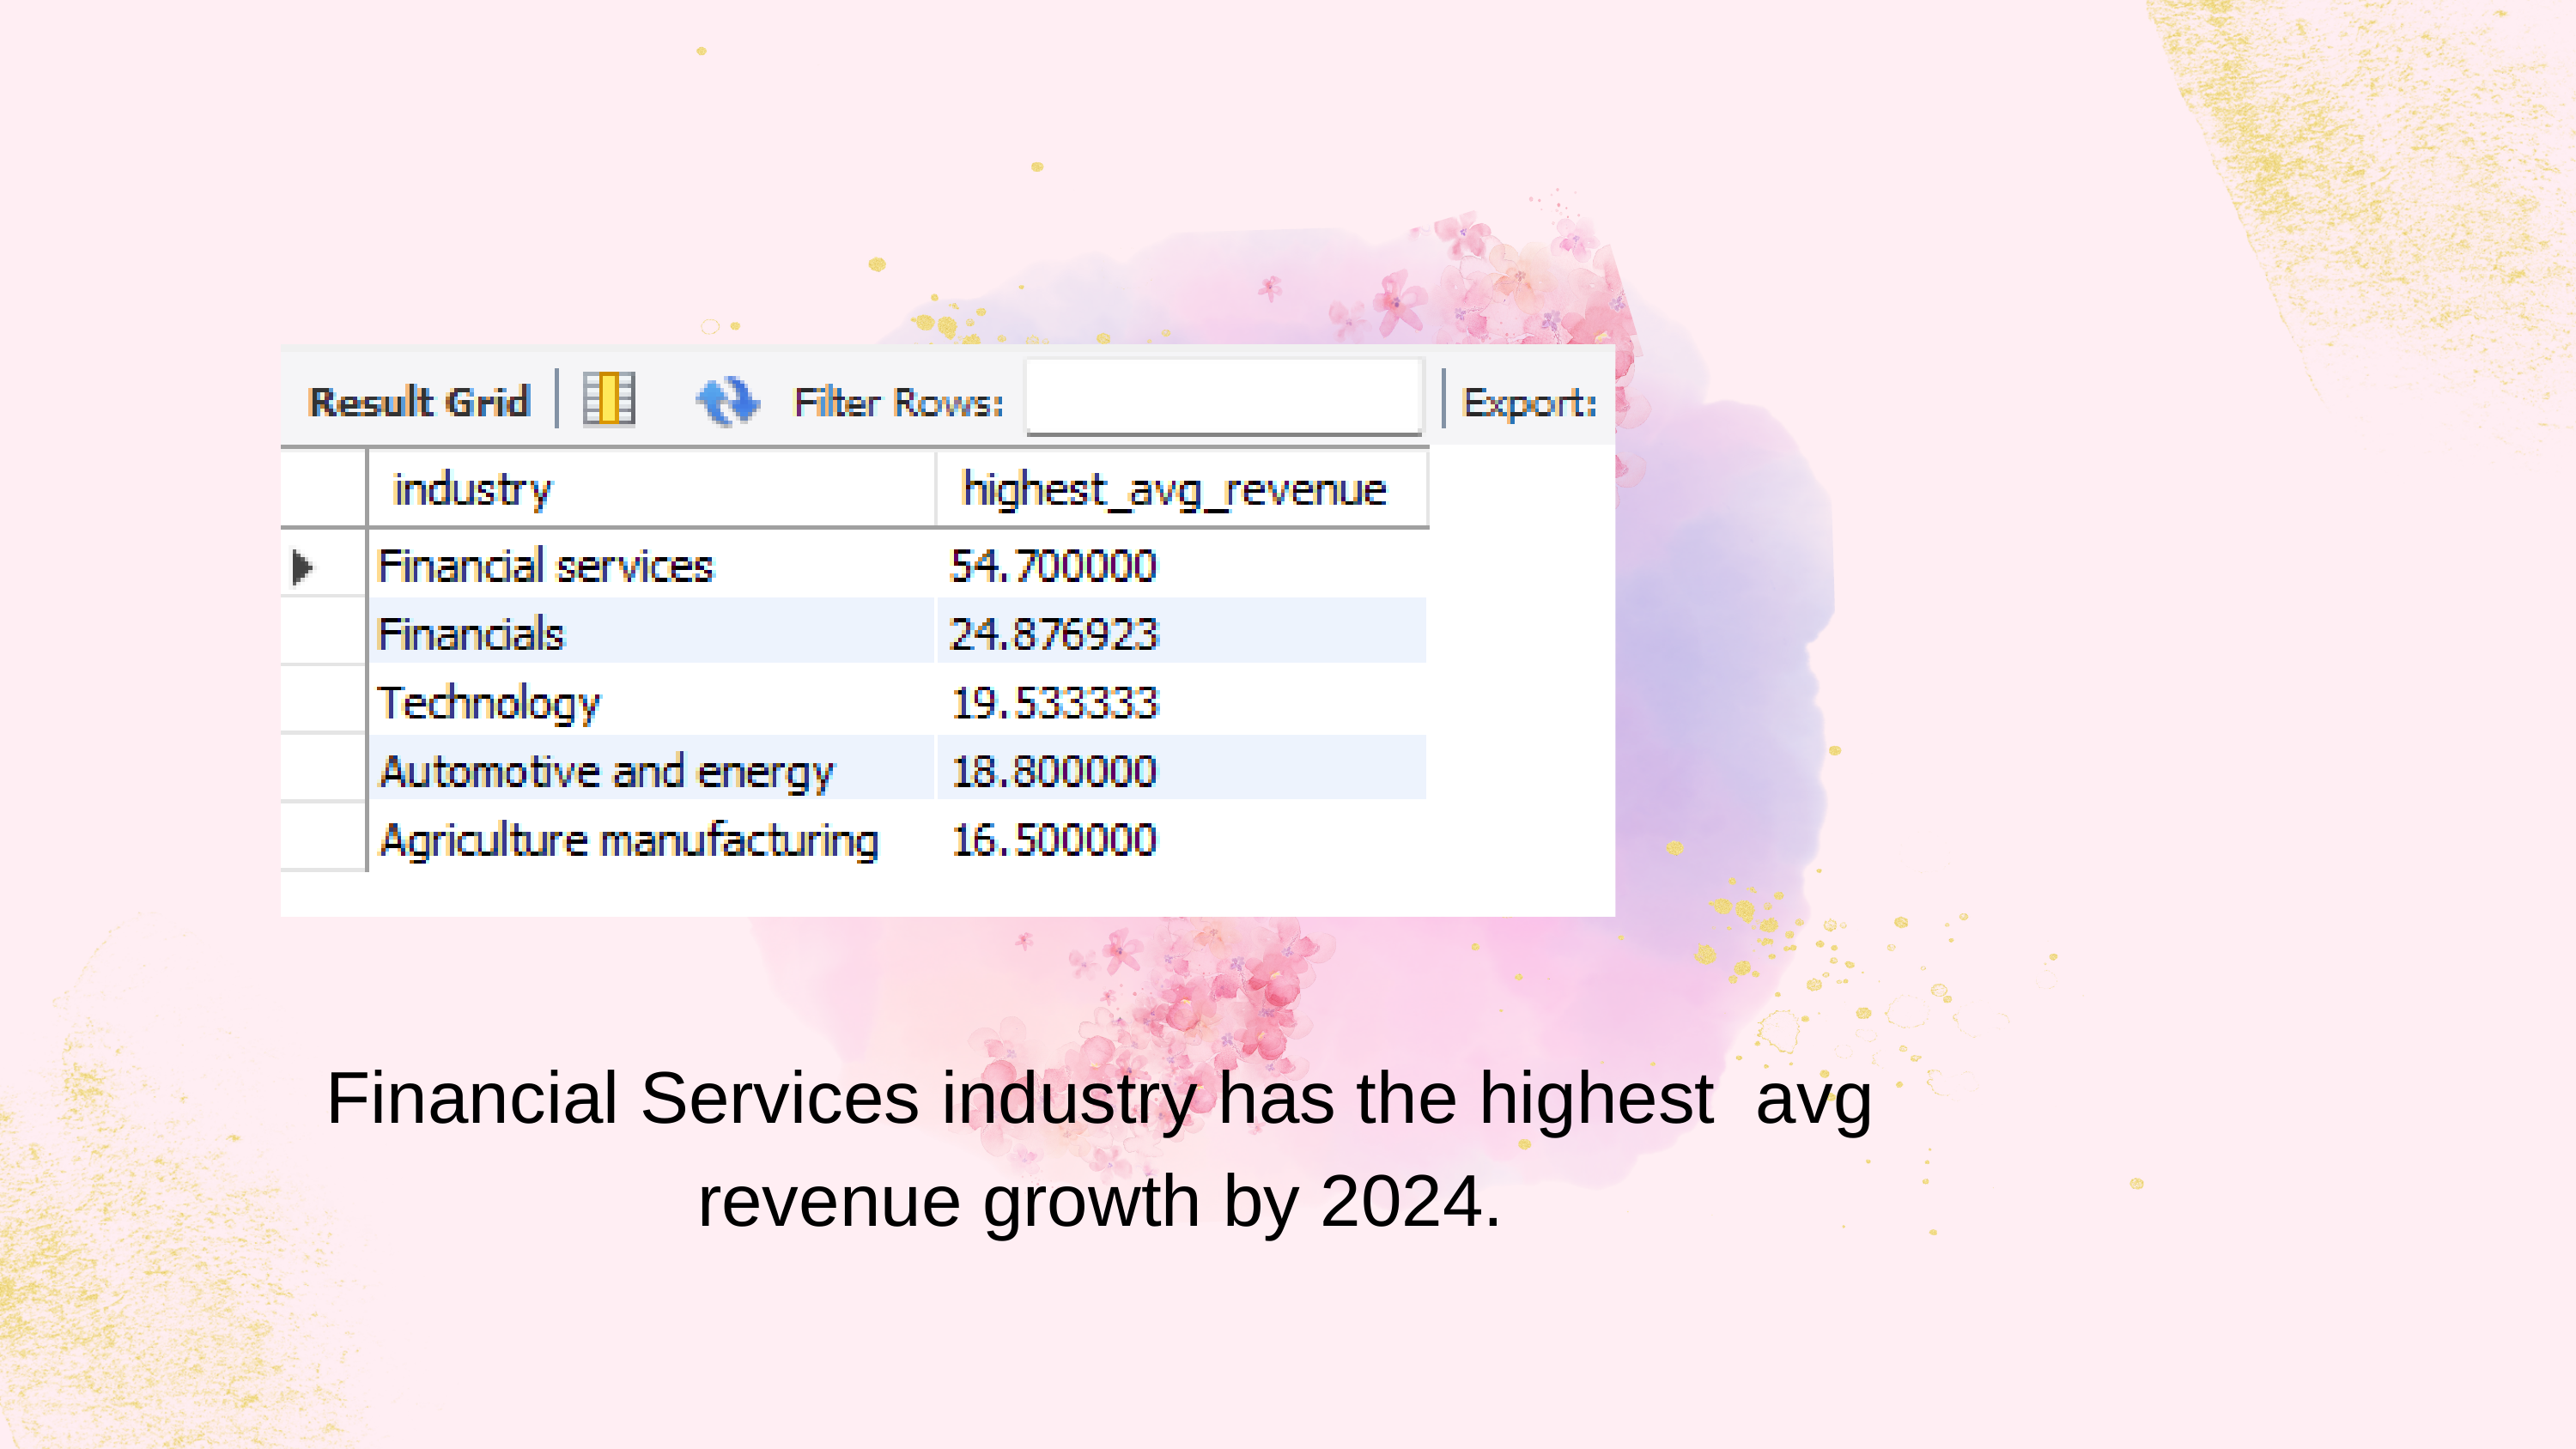

Financial Services industry has the highest  avg revenue growth by 2024.